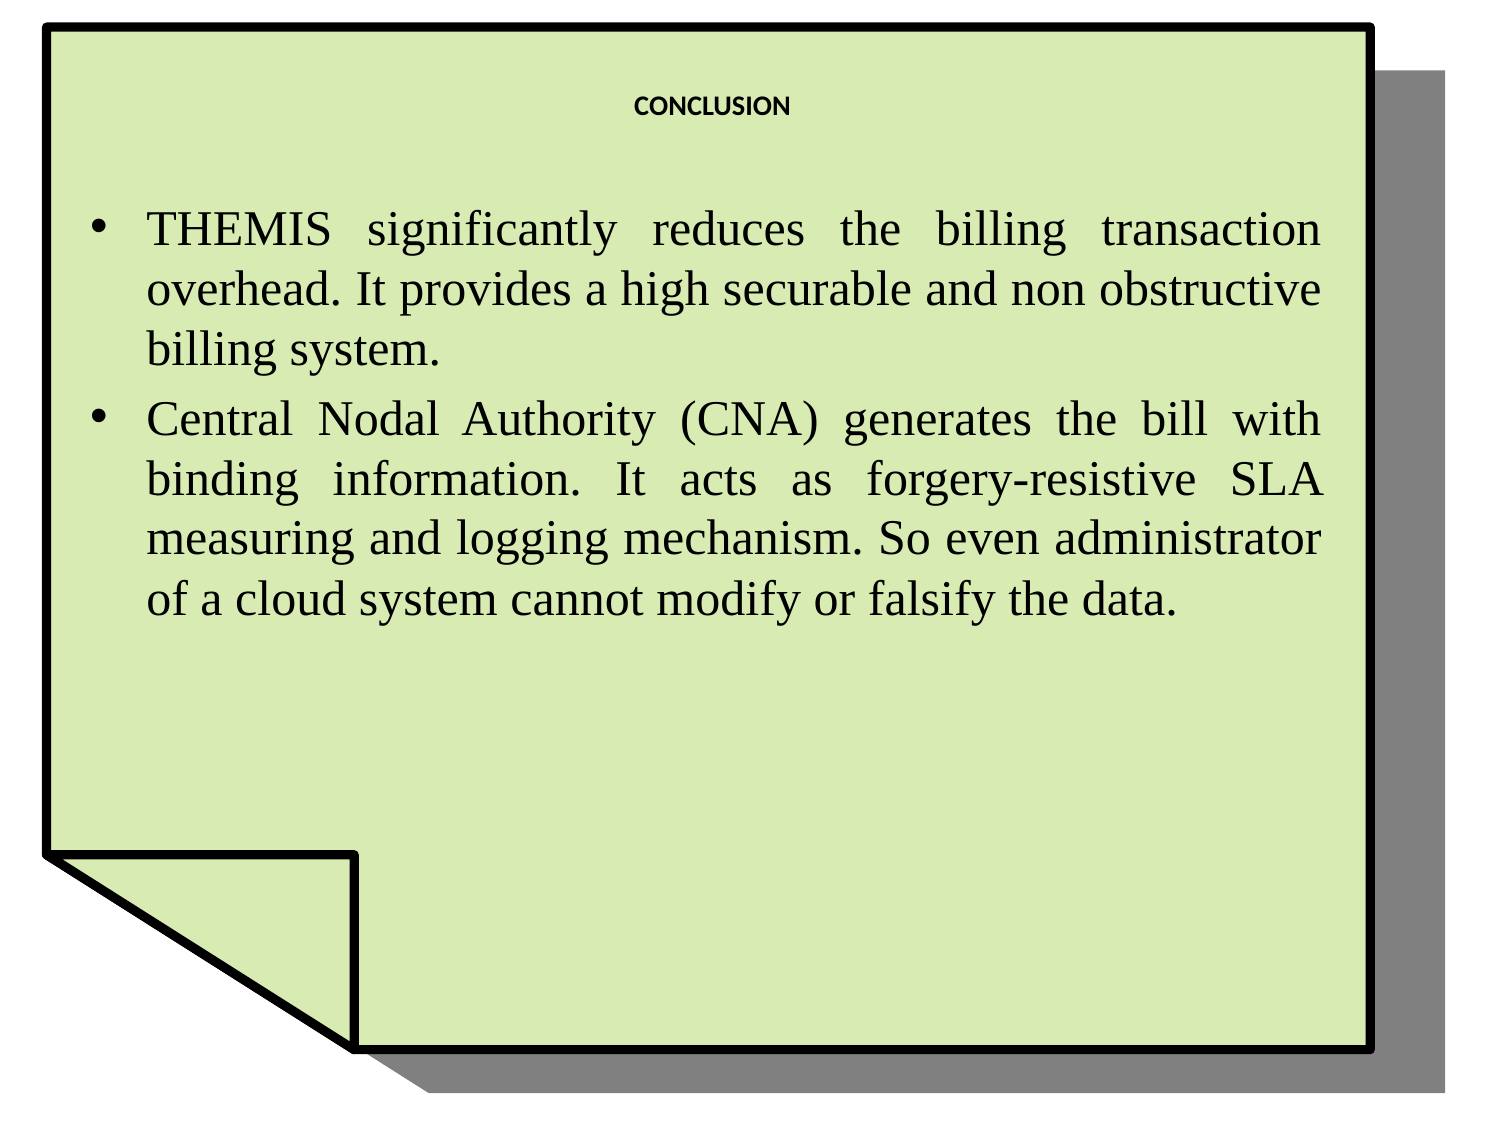

# CONCLUSION
THEMIS significantly reduces the billing transaction overhead. It provides a high securable and non obstructive billing system.
Central Nodal Authority (CNA) generates the bill with binding information. It acts as forgery-resistive SLA measuring and logging mechanism. So even administrator of a cloud system cannot modify or falsify the data.